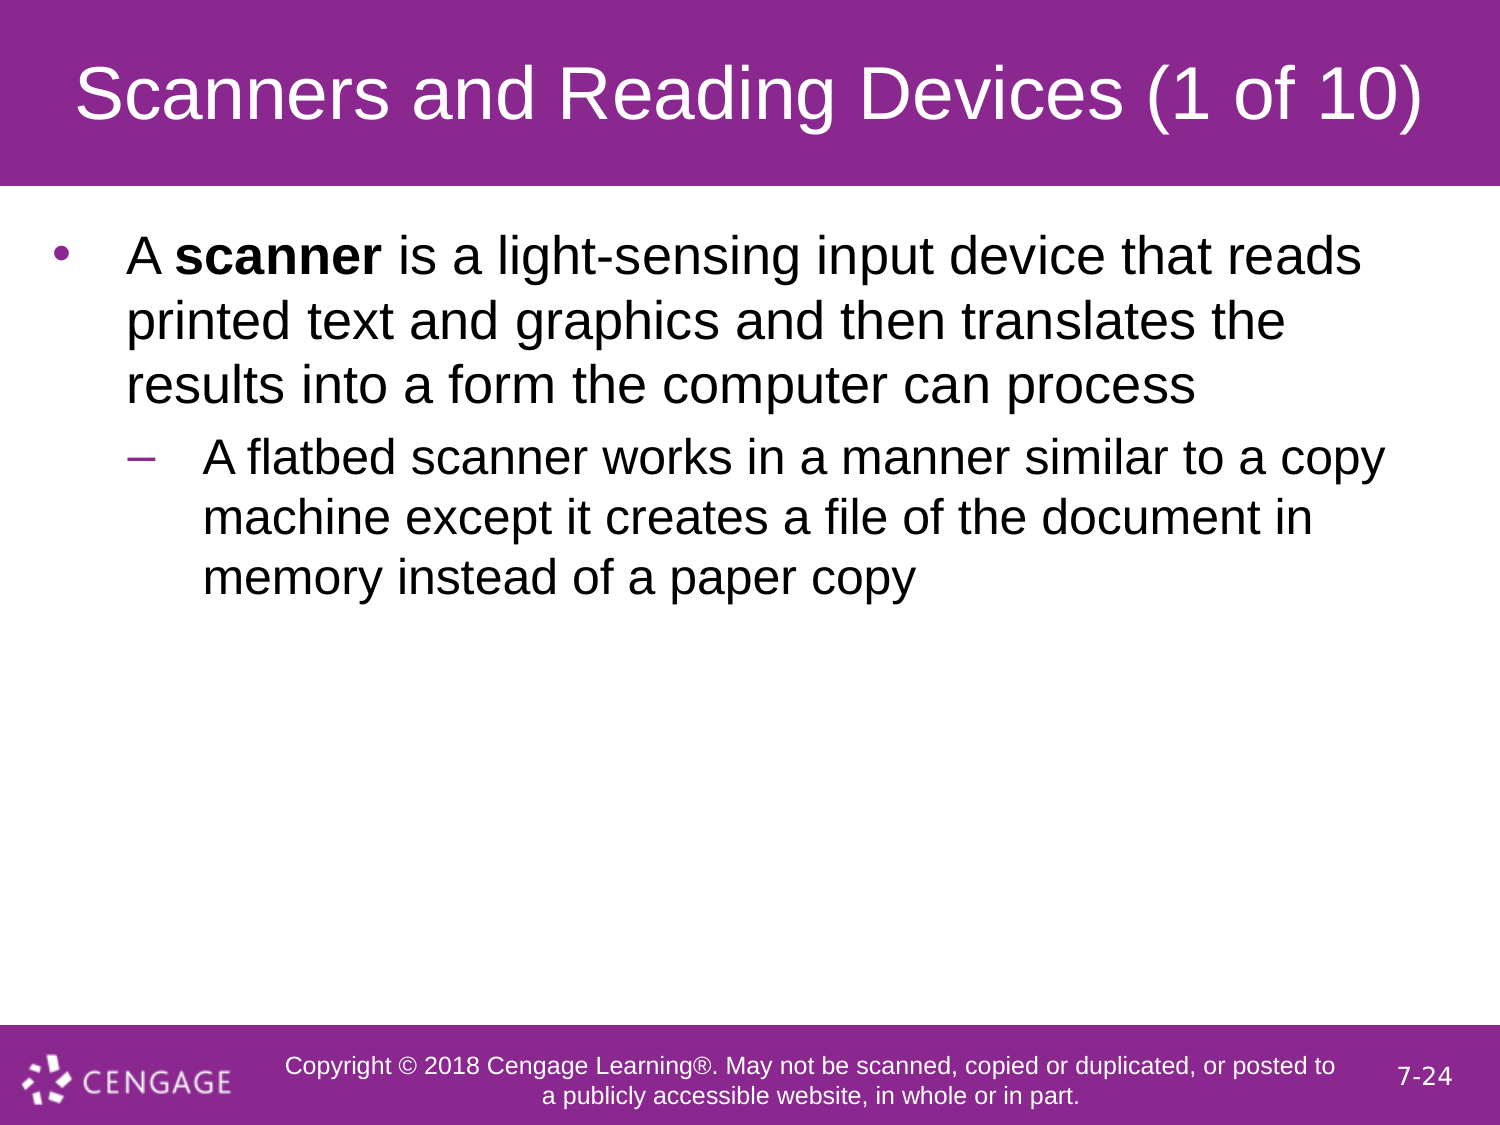

# Scanners and Reading Devices (1 of 10)
A scanner is a light-sensing input device that reads printed text and graphics and then translates the results into a form the computer can process
A flatbed scanner works in a manner similar to a copy machine except it creates a file of the document in memory instead of a paper copy